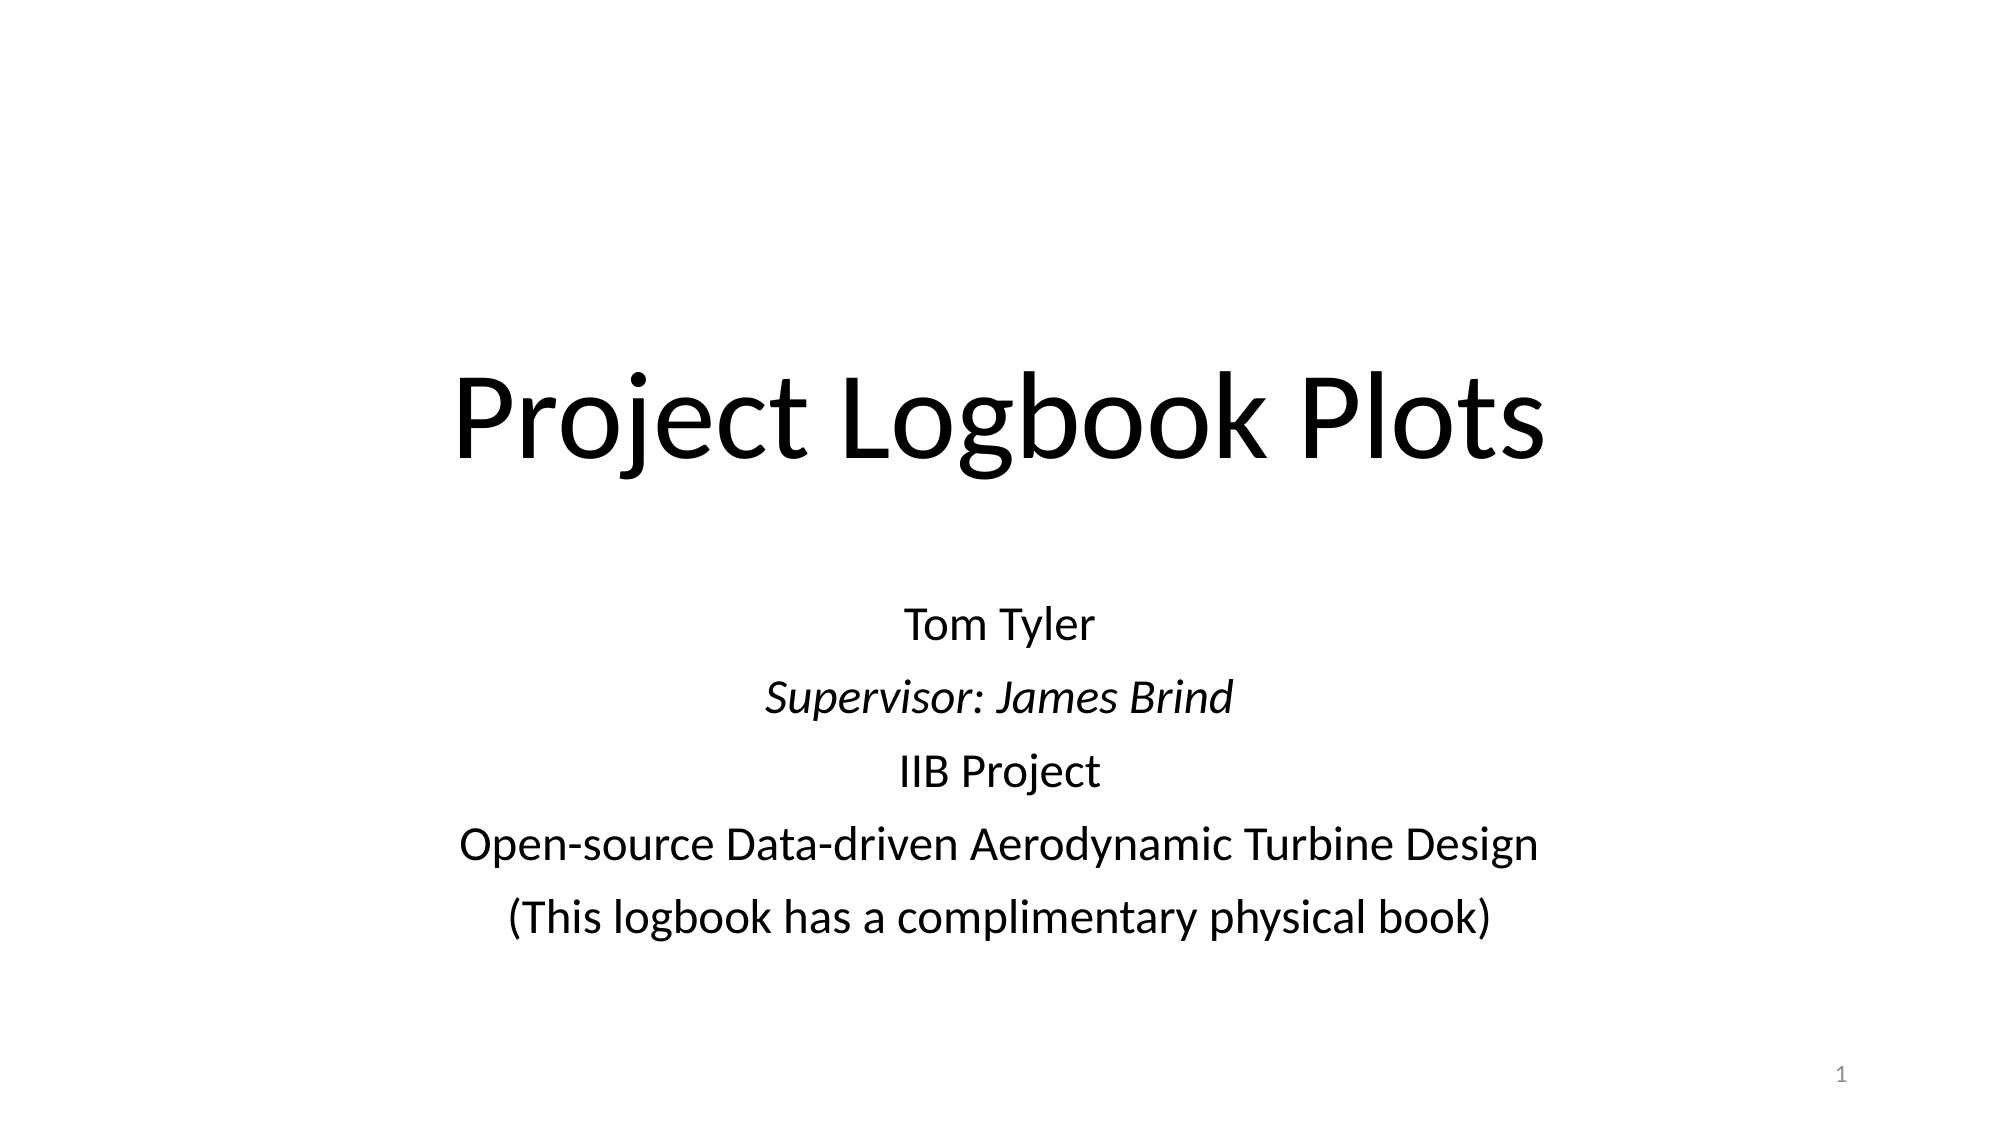

# Project Logbook Plots
Tom Tyler
Supervisor: James Brind
IIB Project
Open-source Data-driven Aerodynamic Turbine Design
(This logbook has a complimentary physical book)
1